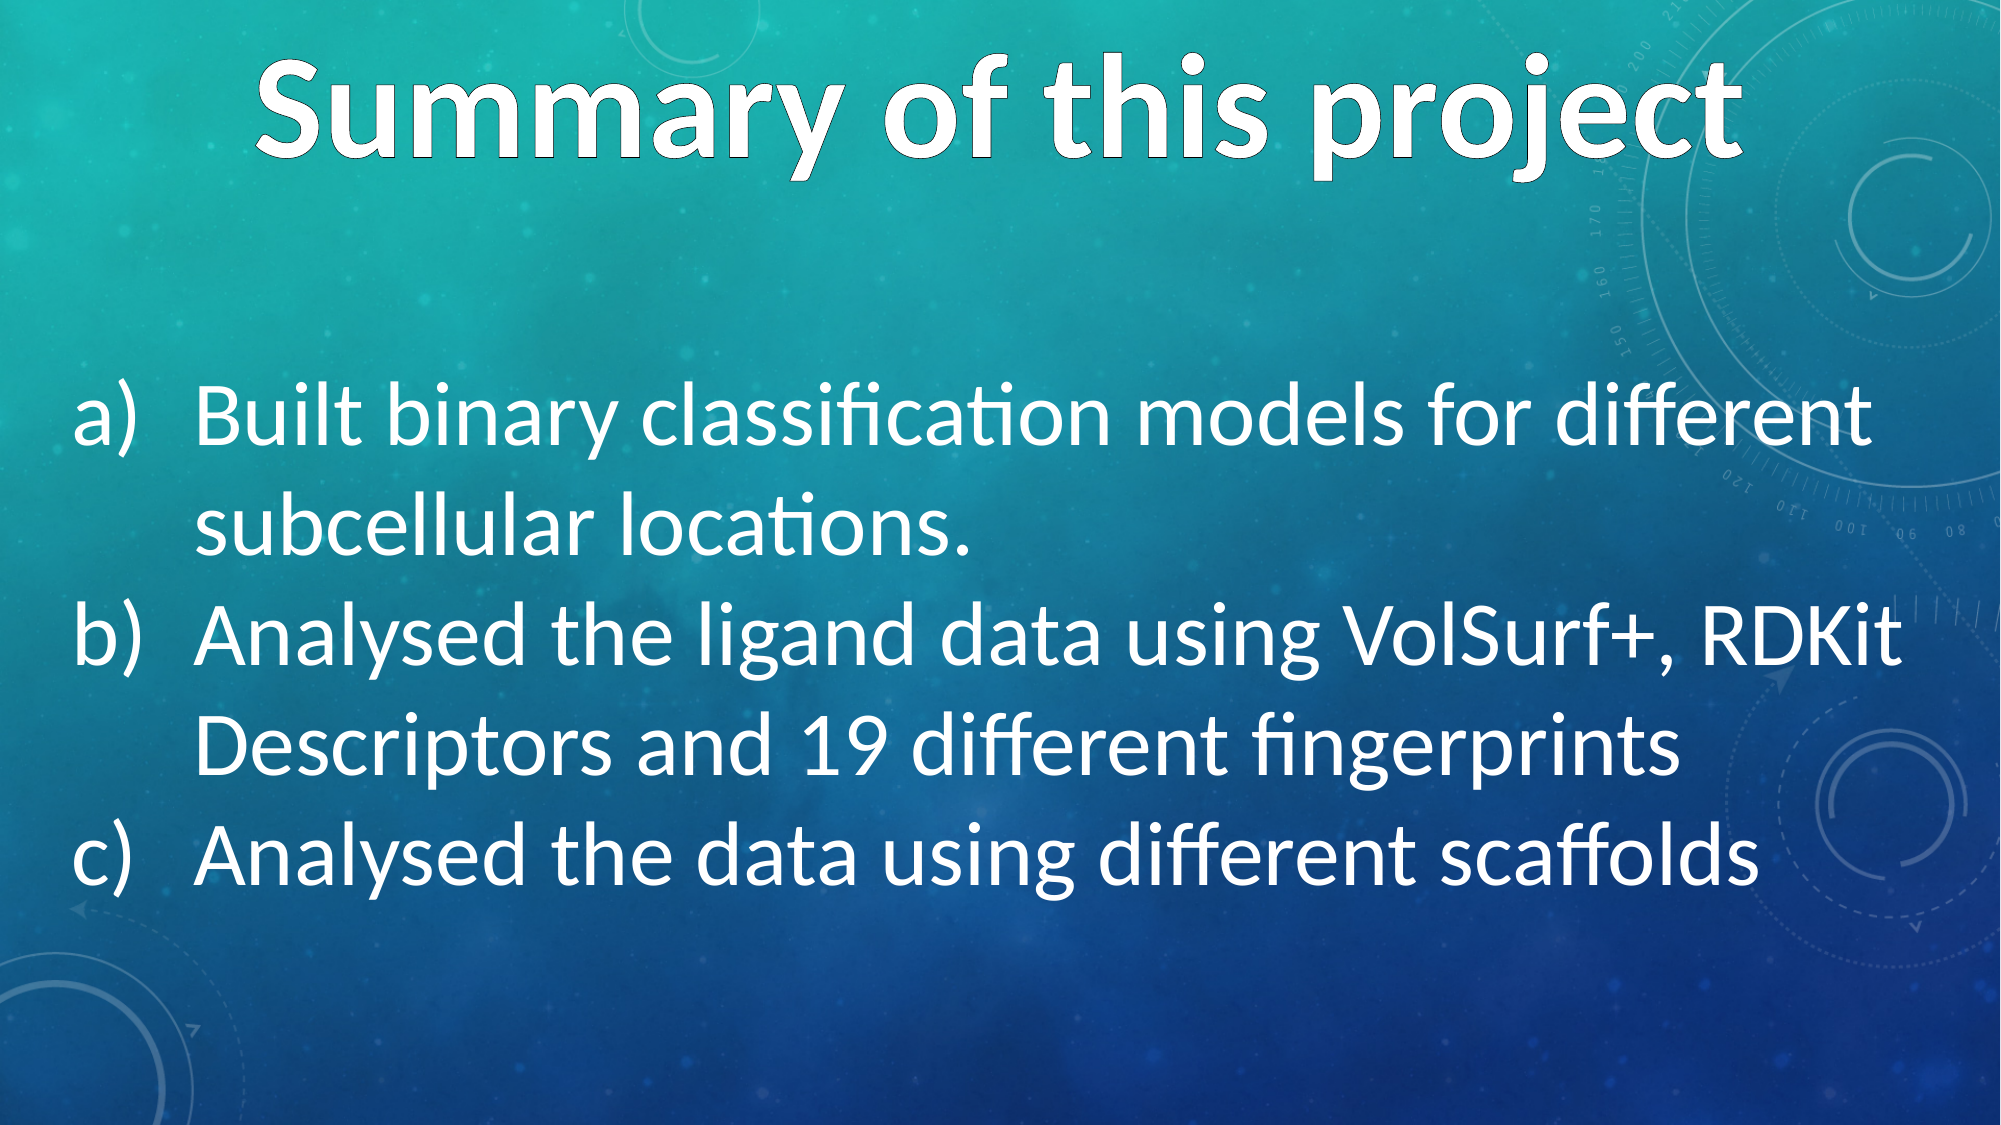

Summary of this project
Built binary classification models for different
subcellular locations.
Analysed the ligand data using VolSurf+, RDKit
Descriptors and 19 different fingerprints
Analysed the data using different scaffolds